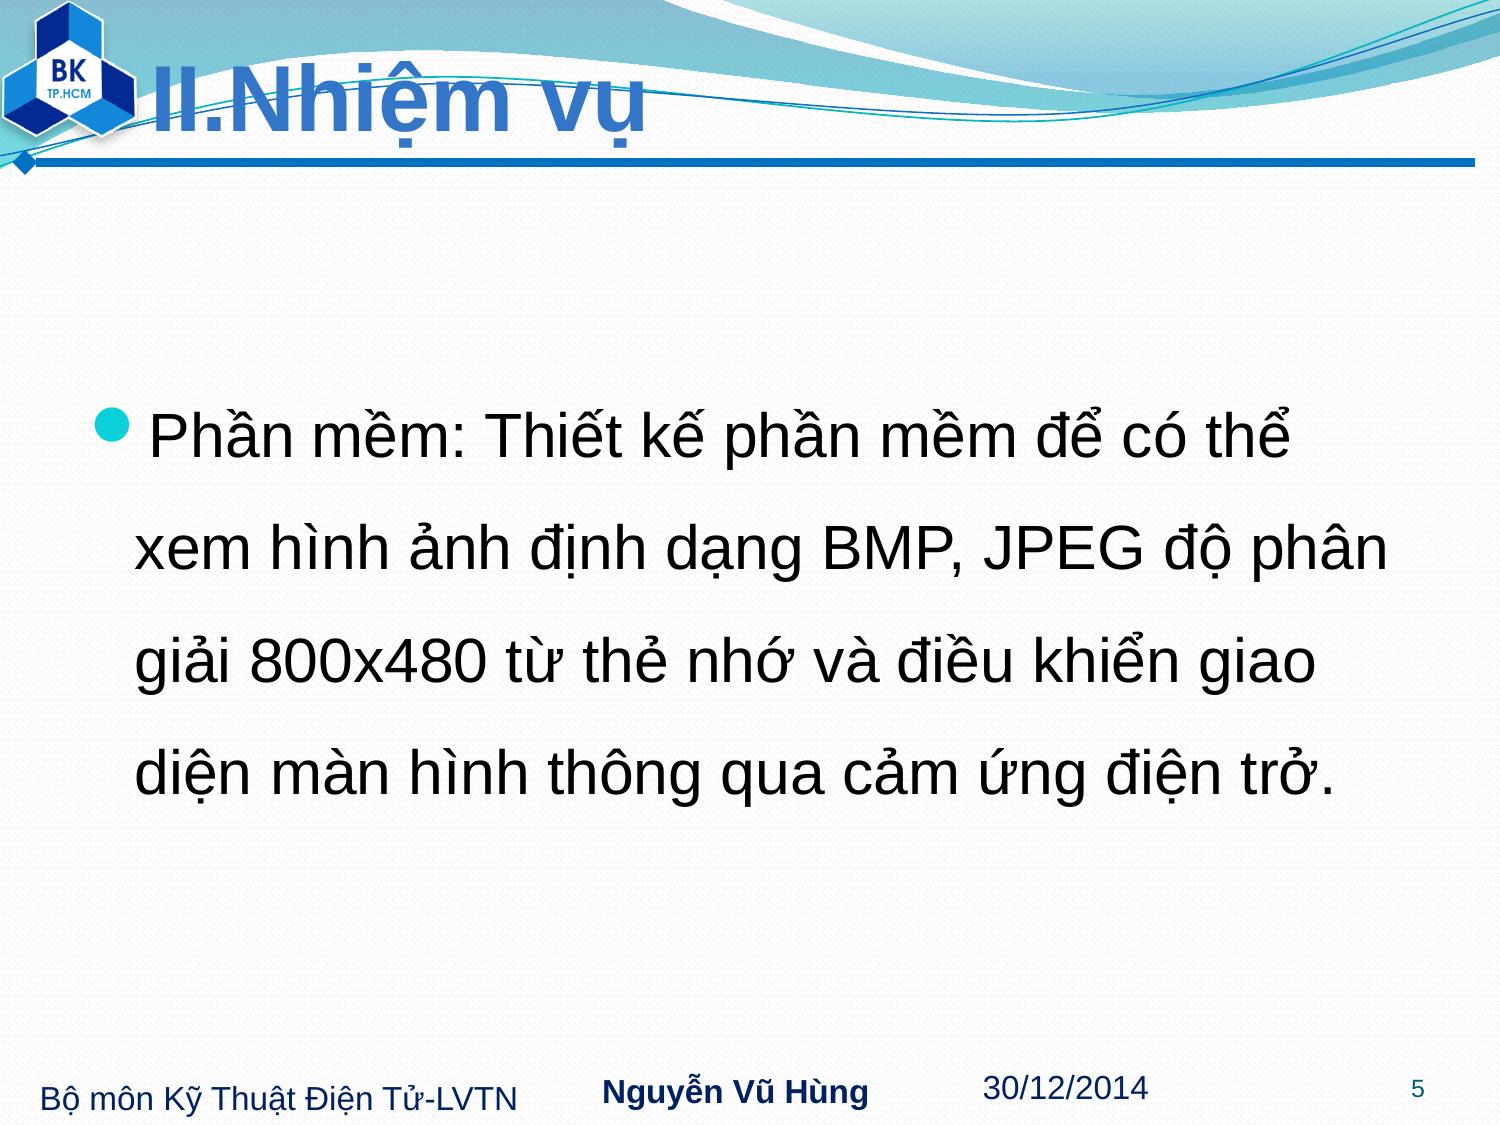

# II.Nhiệm vụ
Phần mềm: Thiết kế phần mềm để có thể xem hình ảnh định dạng BMP, JPEG độ phân giải 800x480 từ thẻ nhớ và điều khiển giao diện màn hình thông qua cảm ứng điện trở.
5